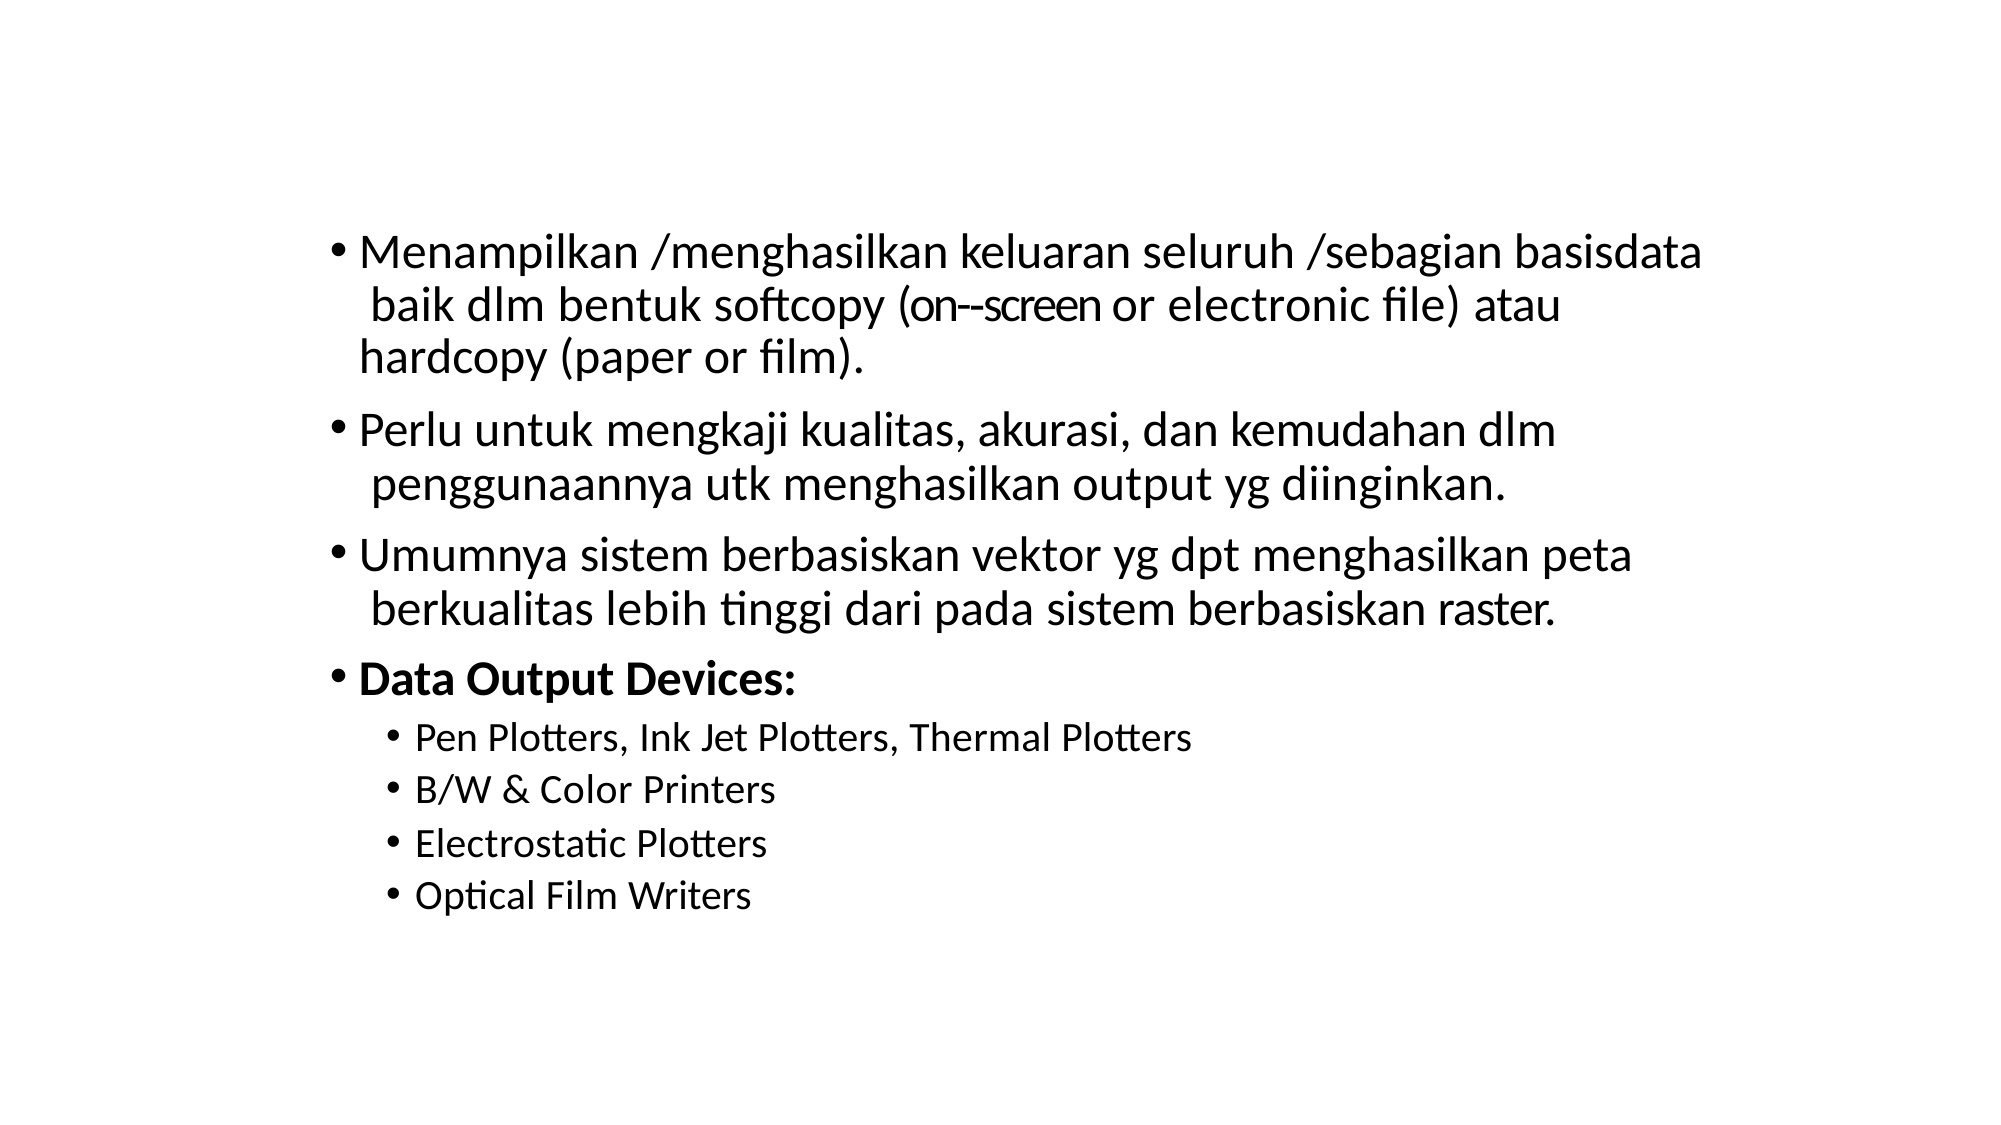

Menampilkan /menghasilkan keluaran seluruh /sebagian basisdata  baik dlm bentuk softcopy (on-­‐screen or electronic file) atau  hardcopy (paper or film).
Perlu untuk mengkaji kualitas, akurasi, dan kemudahan dlm  penggunaannya utk menghasilkan output yg diinginkan.
Umumnya sistem berbasiskan vektor yg dpt menghasilkan peta  berkualitas lebih tinggi dari pada sistem berbasiskan raster.
Data Output Devices:
Pen Plotters, Ink Jet Plotters, Thermal Plotters
B/W & Color Printers
Electrostatic Plotters
Optical Film Writers